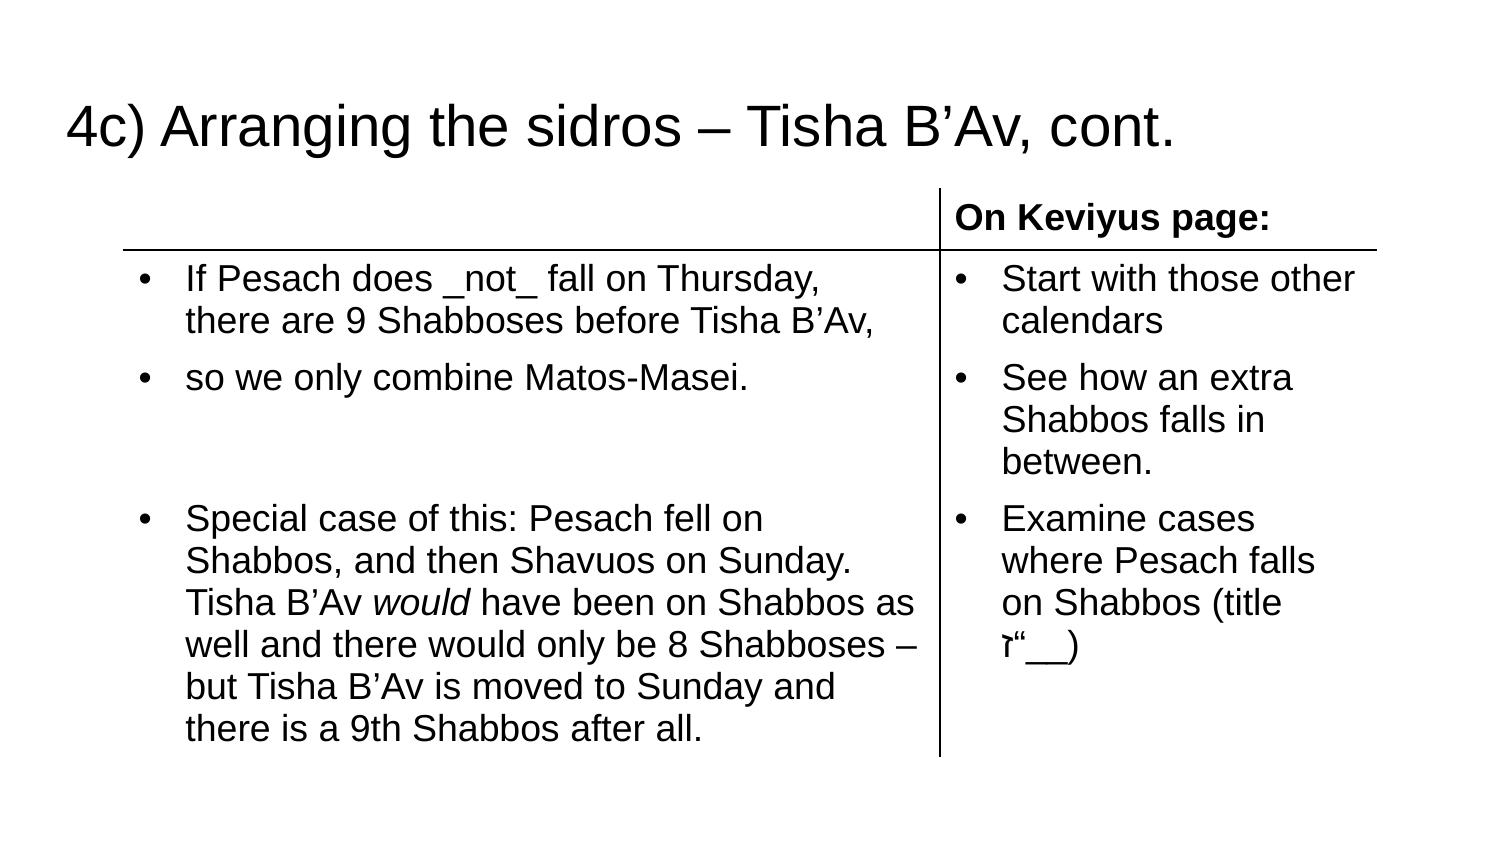

# 4c) Arranging the sidros – Tisha B’Av, cont.
|  | On Keviyus page: |
| --- | --- |
| If Pesach does \_not\_ fall on Thursday, there are 9 Shabboses before Tisha B’Av, | Start with those other calendars |
| so we only combine Matos-Masei. | See how an extra Shabbos falls in between. |
| Special case of this: Pesach fell on Shabbos, and then Shavuos on Sunday. Tisha B’Av would have been on Shabbos as well and there would only be 8 Shabboses – but Tisha B’Av is moved to Sunday and there is a 9th Shabbos after all. | Examine cases where Pesach falls on Shabbos (title ז“\_\_) |